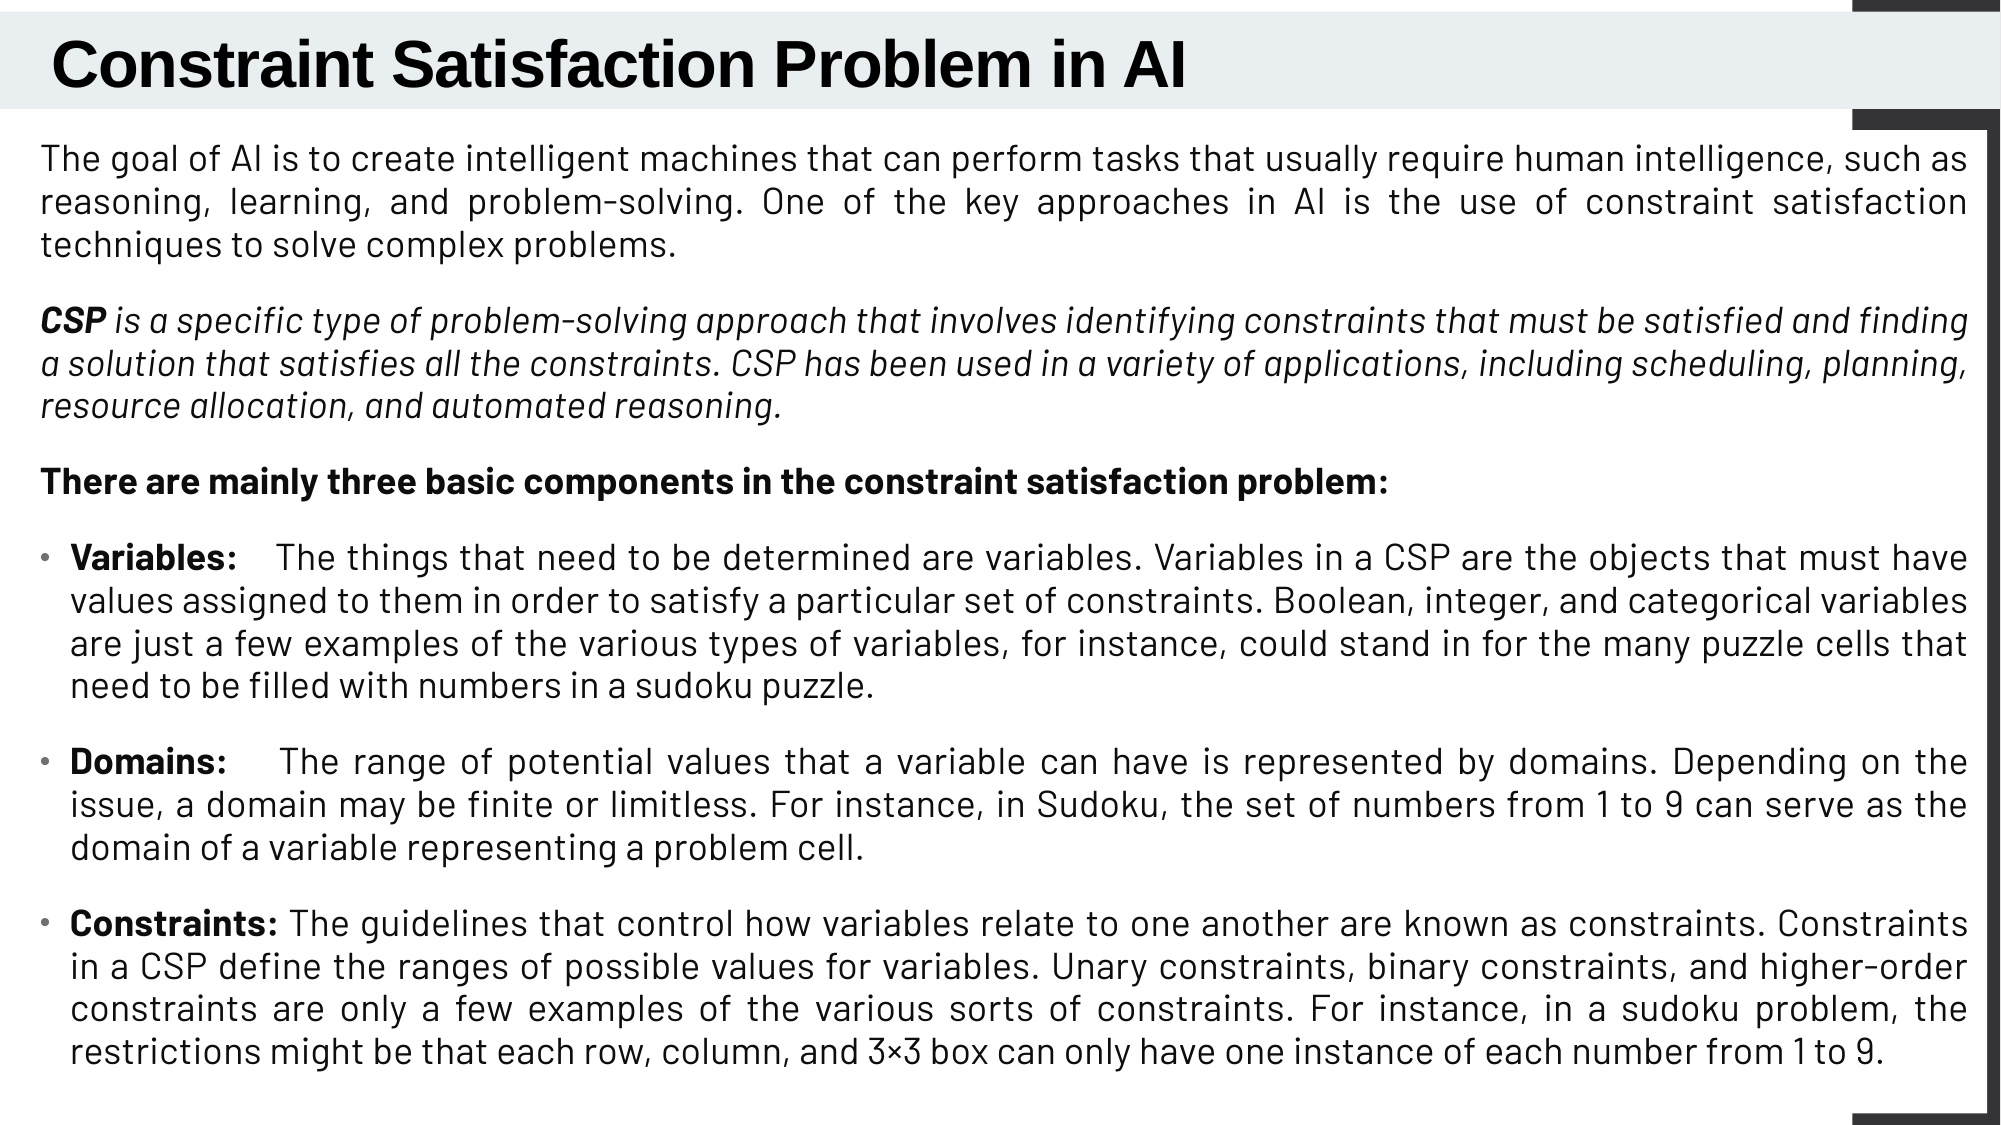

# Constraint Satisfaction Problem in AI
The goal of AI is to create intelligent machines that can perform tasks that usually require human intelligence, such as reasoning, learning, and problem-solving. One of the key approaches in AI is the use of constraint satisfaction techniques to solve complex problems.
CSP is a specific type of problem-solving approach that involves identifying constraints that must be satisfied and finding a solution that satisfies all the constraints. CSP has been used in a variety of applications, including scheduling, planning, resource allocation, and automated reasoning.
There are mainly three basic components in the constraint satisfaction problem:
Variables:    The things that need to be determined are variables. Variables in a CSP are the objects that must have values assigned to them in order to satisfy a particular set of constraints. Boolean, integer, and categorical variables are just a few examples of the various types of variables, for instance, could stand in for the many puzzle cells that need to be filled with numbers in a sudoku puzzle.
Domains:     The range of potential values that a variable can have is represented by domains. Depending on the issue, a domain may be finite or limitless. For instance, in Sudoku, the set of numbers from 1 to 9 can serve as the domain of a variable representing a problem cell.
Constraints: The guidelines that control how variables relate to one another are known as constraints. Constraints in a CSP define the ranges of possible values for variables. Unary constraints, binary constraints, and higher-order constraints are only a few examples of the various sorts of constraints. For instance, in a sudoku problem, the restrictions might be that each row, column, and 3×3 box can only have one instance of each number from 1 to 9.